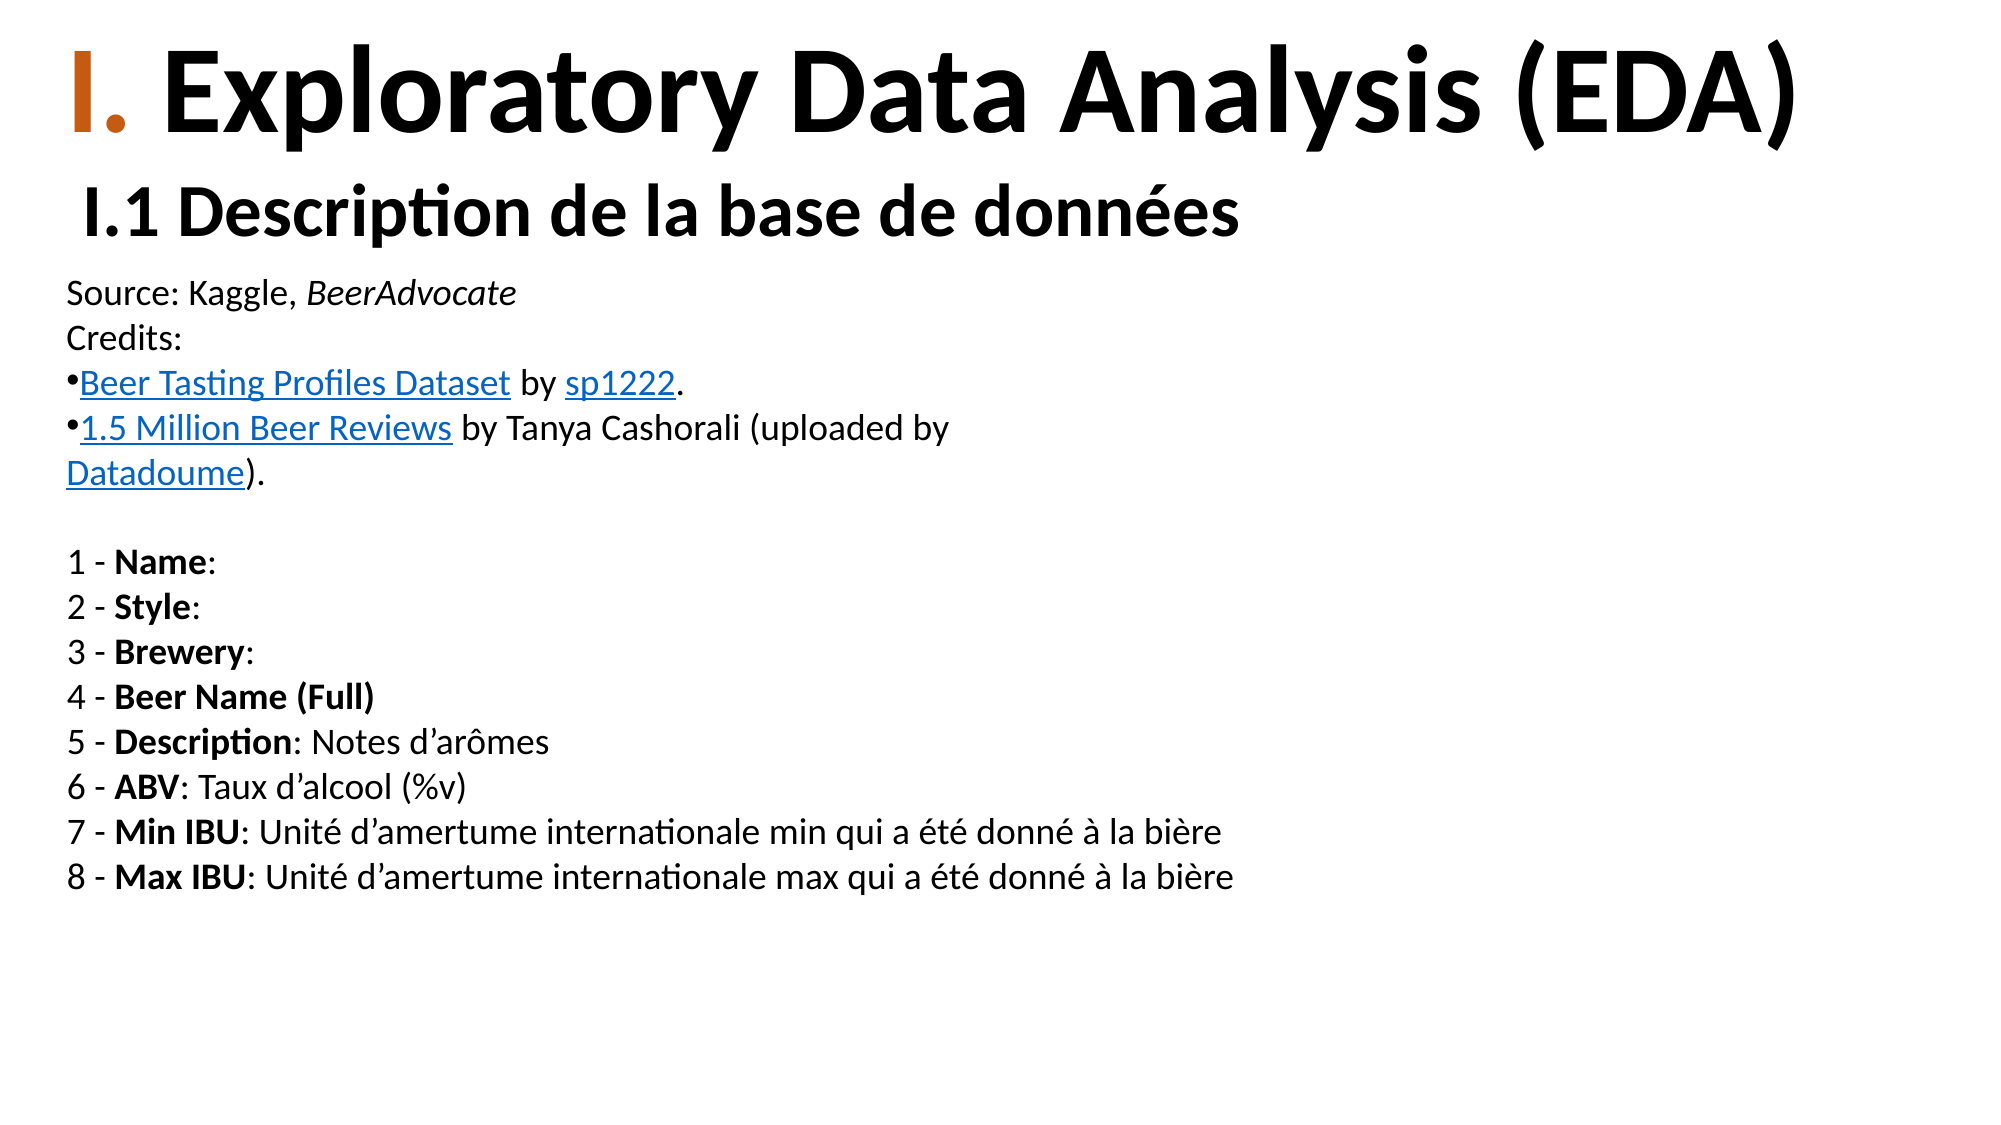

I. Exploratory Data Analysis (EDA)
I.1 Description de la base de données
Source: Kaggle, BeerAdvocate
Credits:
Beer Tasting Profiles Dataset by sp1222.
1.5 Million Beer Reviews by Tanya Cashorali (uploaded by Datadoume).
1 - Name:
2 - Style:
3 - Brewery:
4 - Beer Name (Full)
5 - Description: Notes d’arômes
6 - ABV: Taux d’alcool (%v)
7 - Min IBU: Unité d’amertume internationale min qui a été donné à la bière
8 - Max IBU: Unité d’amertume internationale max qui a été donné à la bière